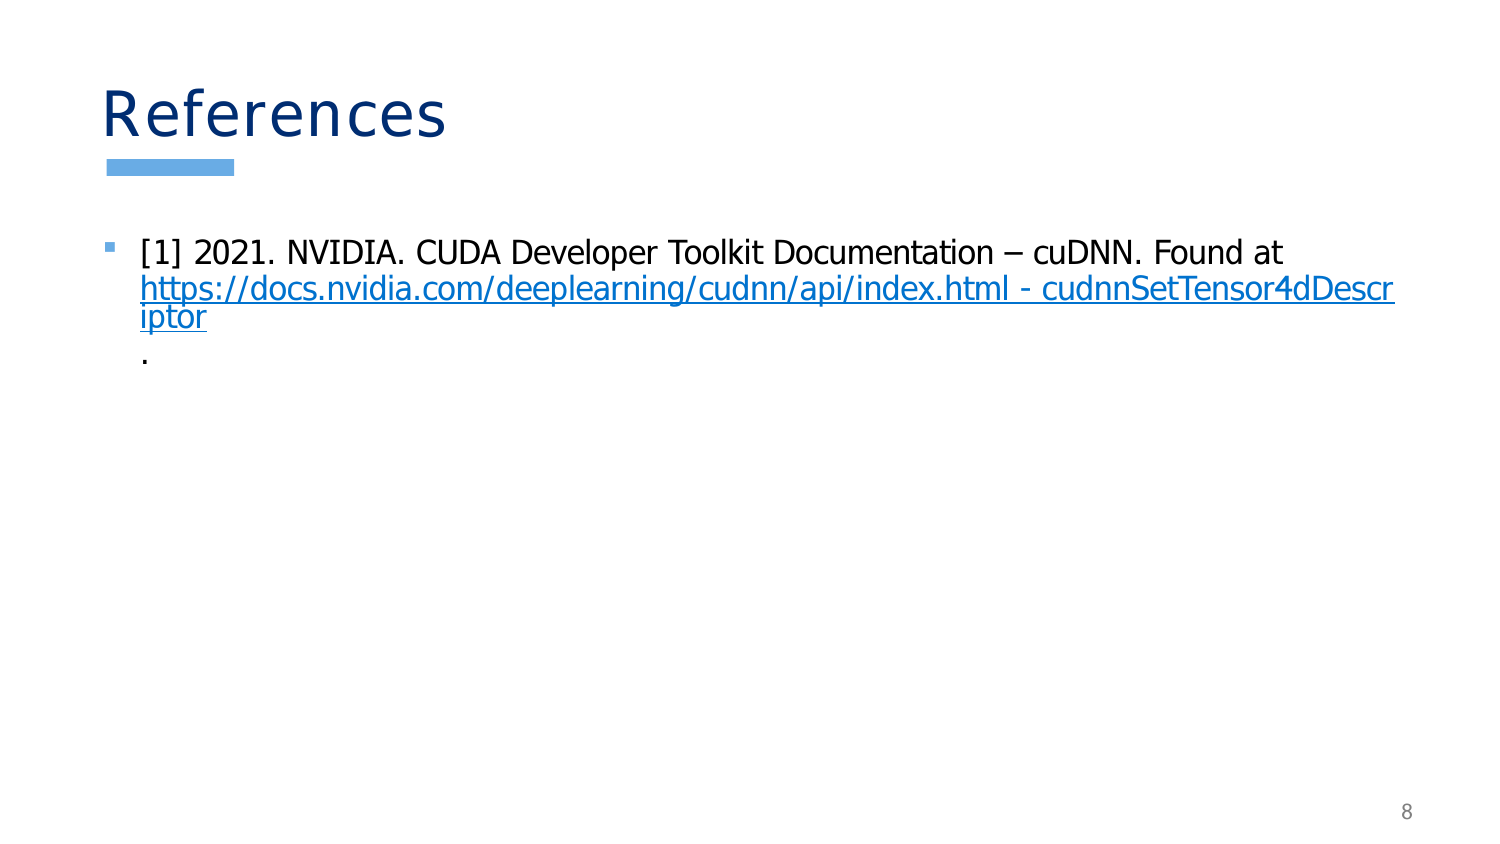

# References
[1] 2021. NVIDIA. CUDA Developer Toolkit Documentation – cuDNN. Found at https://docs.nvidia.com/deeplearning/cudnn/api/index.html - cudnnSetTensor4dDescriptor.